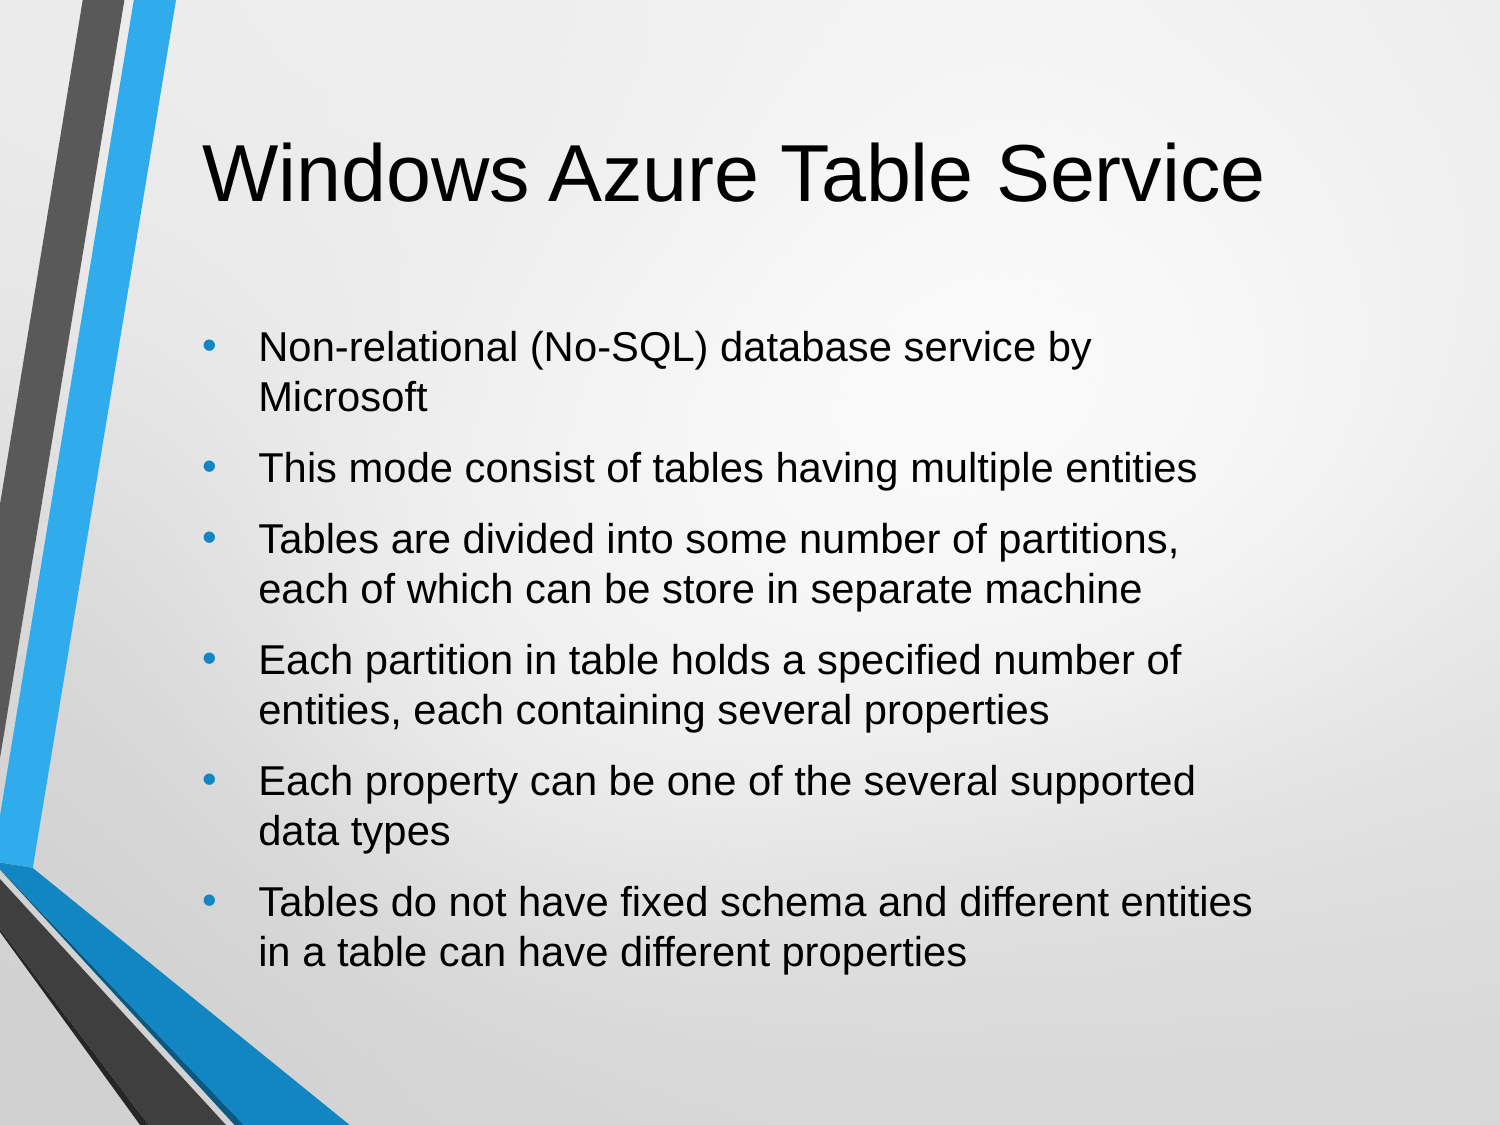

# Windows Azure Table Service
Non-relational (No-SQL) database service by Microsoft
This mode consist of tables having multiple entities
Tables are divided into some number of partitions, each of which can be store in separate machine
Each partition in table holds a specified number of entities, each containing several properties
Each property can be one of the several supported data types
Tables do not have fixed schema and different entities in a table can have different properties